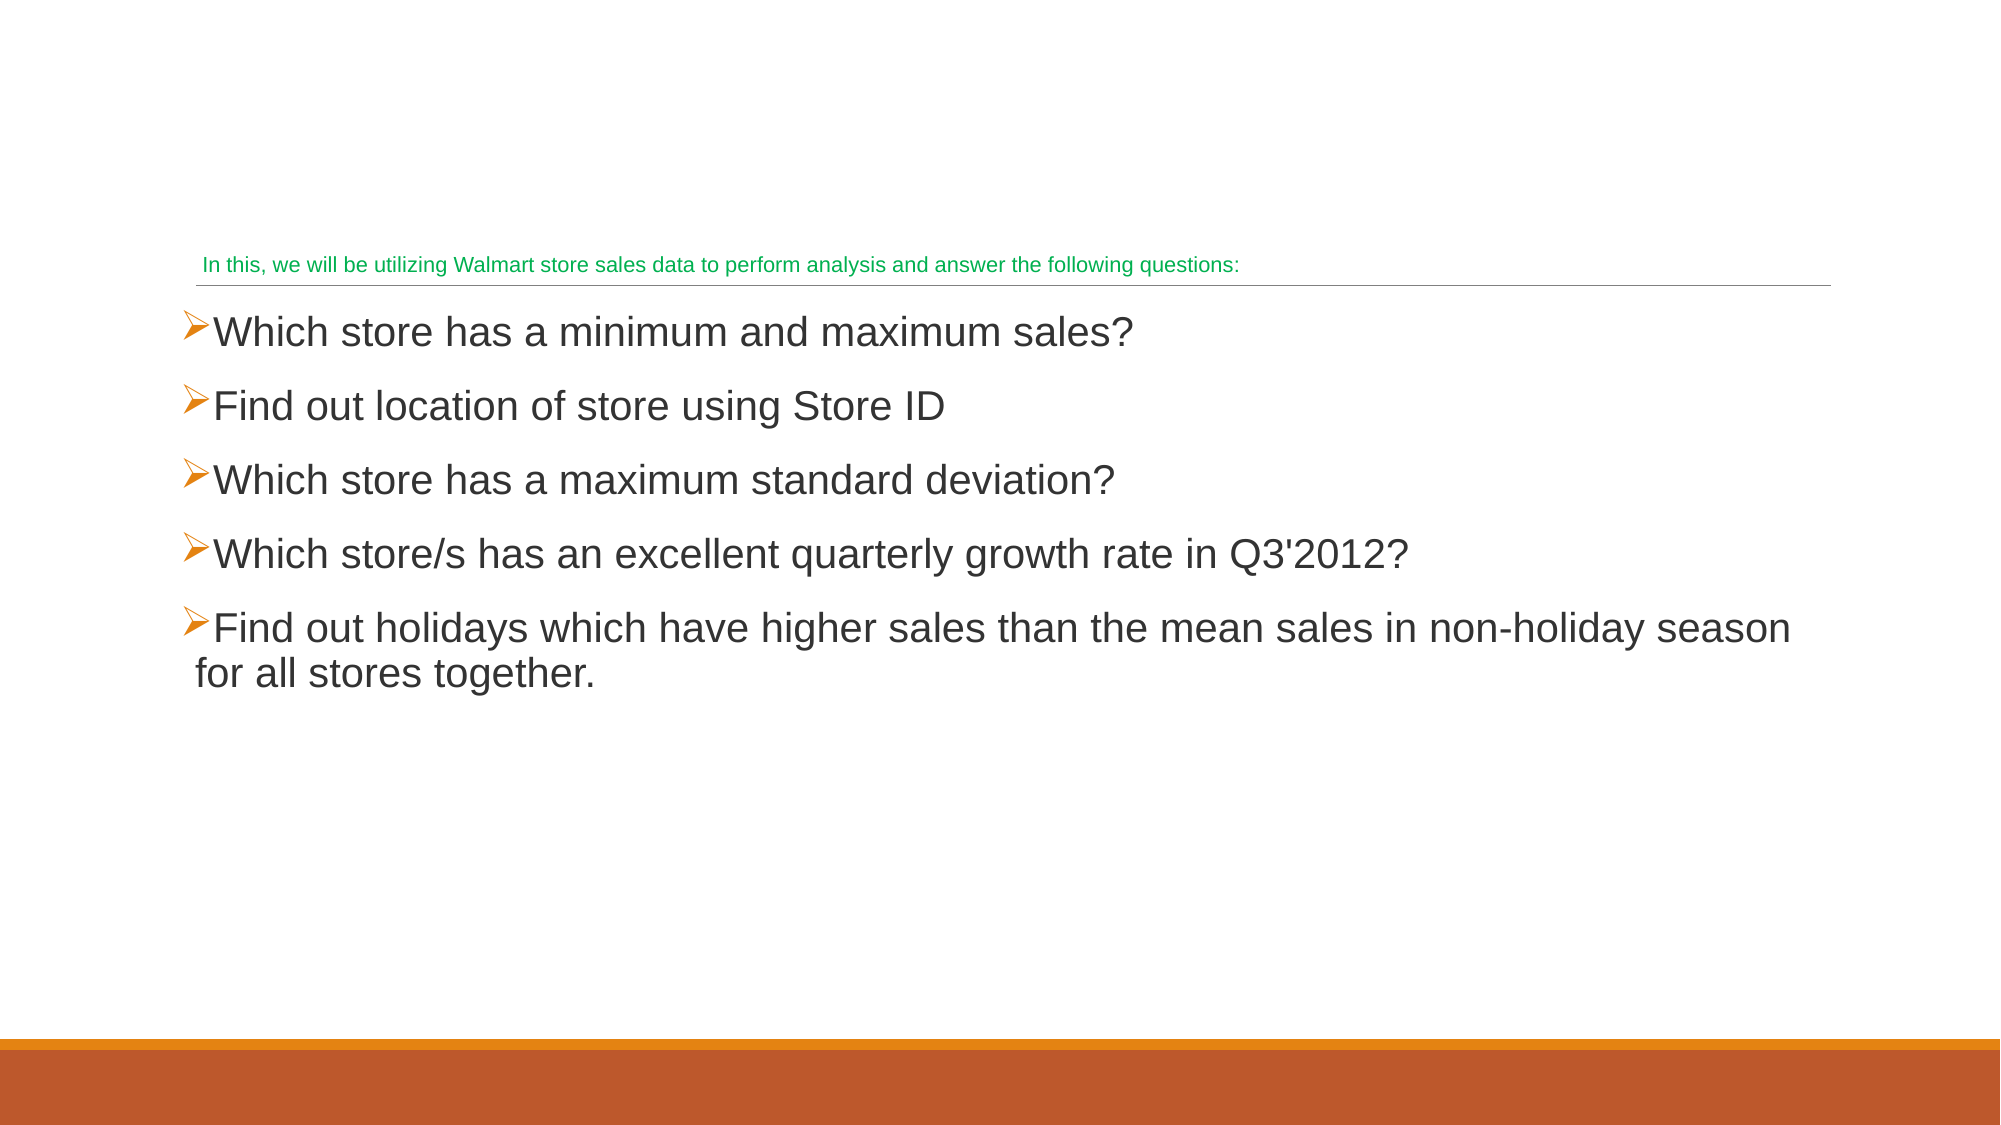

# In this, we will be utilizing Walmart store sales data to perform analysis and answer the following questions:
Which store has a minimum and maximum sales?
Find out location of store using Store ID
Which store has a maximum standard deviation?
Which store/s has an excellent quarterly growth rate in Q3'2012?
Find out holidays which have higher sales than the mean sales in non-holiday season for all stores together.